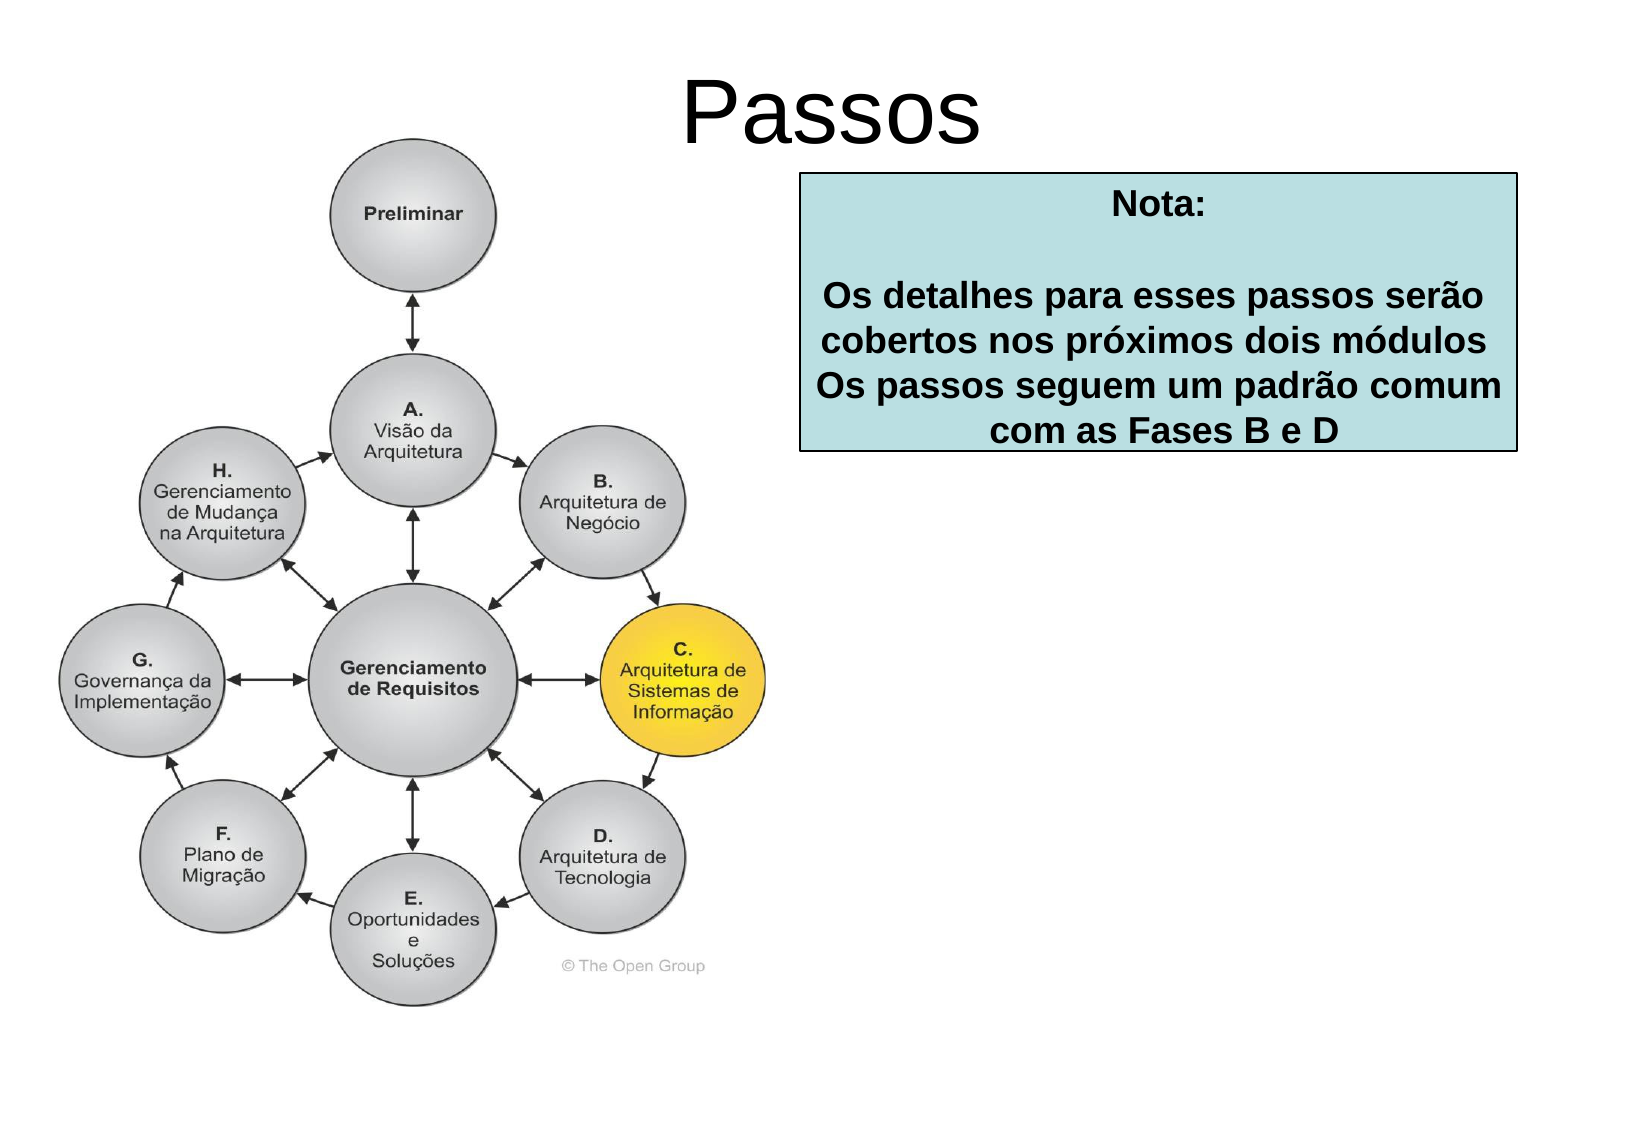

# Passos

Nota:

Os detalhes para esses passos serão  cobertos nos próximos dois módulos  Os passos seguem um padrão comum  com as Fases B e D
1. Arquitetura de Dados
2. Arquitetura de Aplicativos